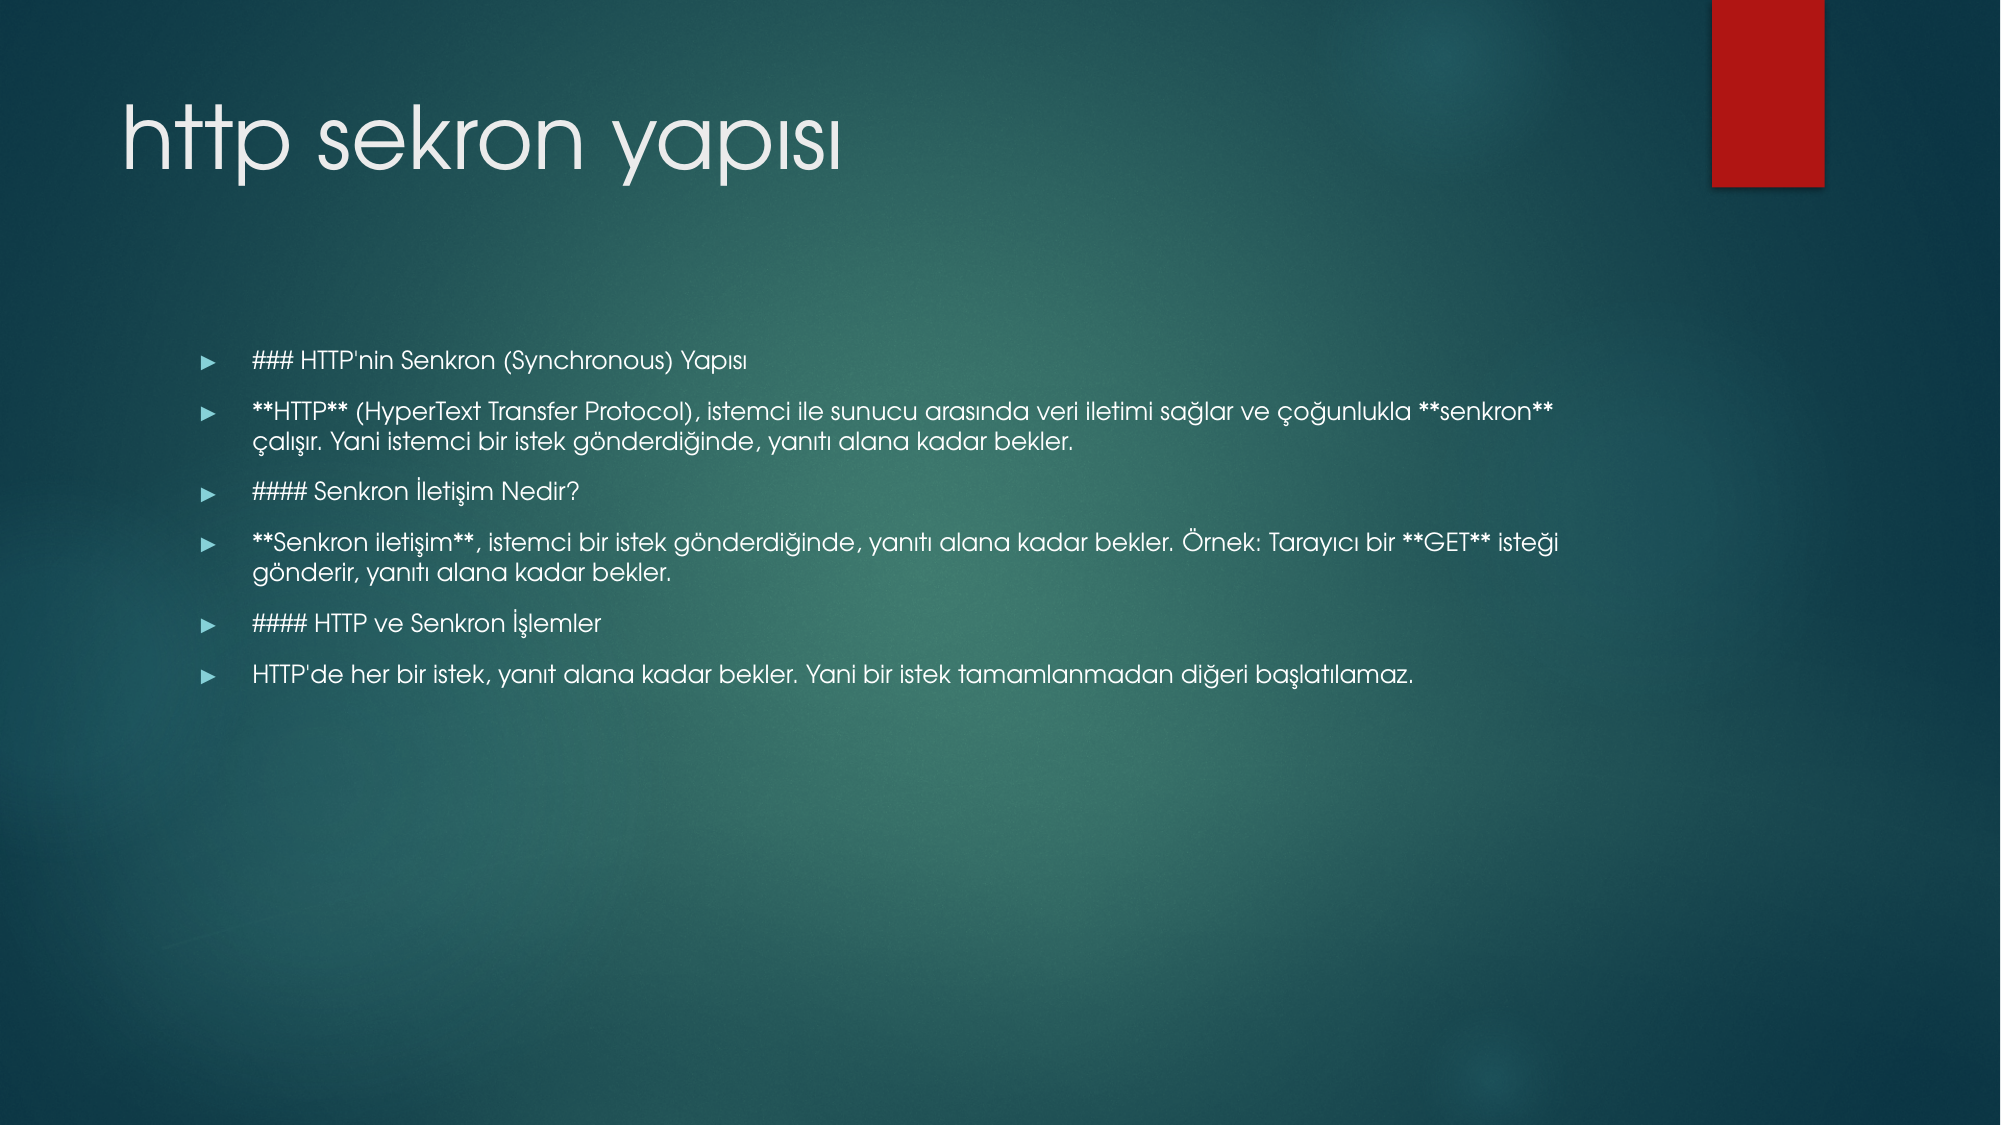

# http sekron yapısı
### HTTP'nin Senkron (Synchronous) Yapısı
**HTTP** (HyperText Transfer Protocol), istemci ile sunucu arasında veri iletimi sağlar ve çoğunlukla **senkron** çalışır. Yani istemci bir istek gönderdiğinde, yanıtı alana kadar bekler.
#### Senkron İletişim Nedir?
**Senkron iletişim**, istemci bir istek gönderdiğinde, yanıtı alana kadar bekler. Örnek: Tarayıcı bir **GET** isteği gönderir, yanıtı alana kadar bekler.
#### HTTP ve Senkron İşlemler
HTTP'de her bir istek, yanıt alana kadar bekler. Yani bir istek tamamlanmadan diğeri başlatılamaz.